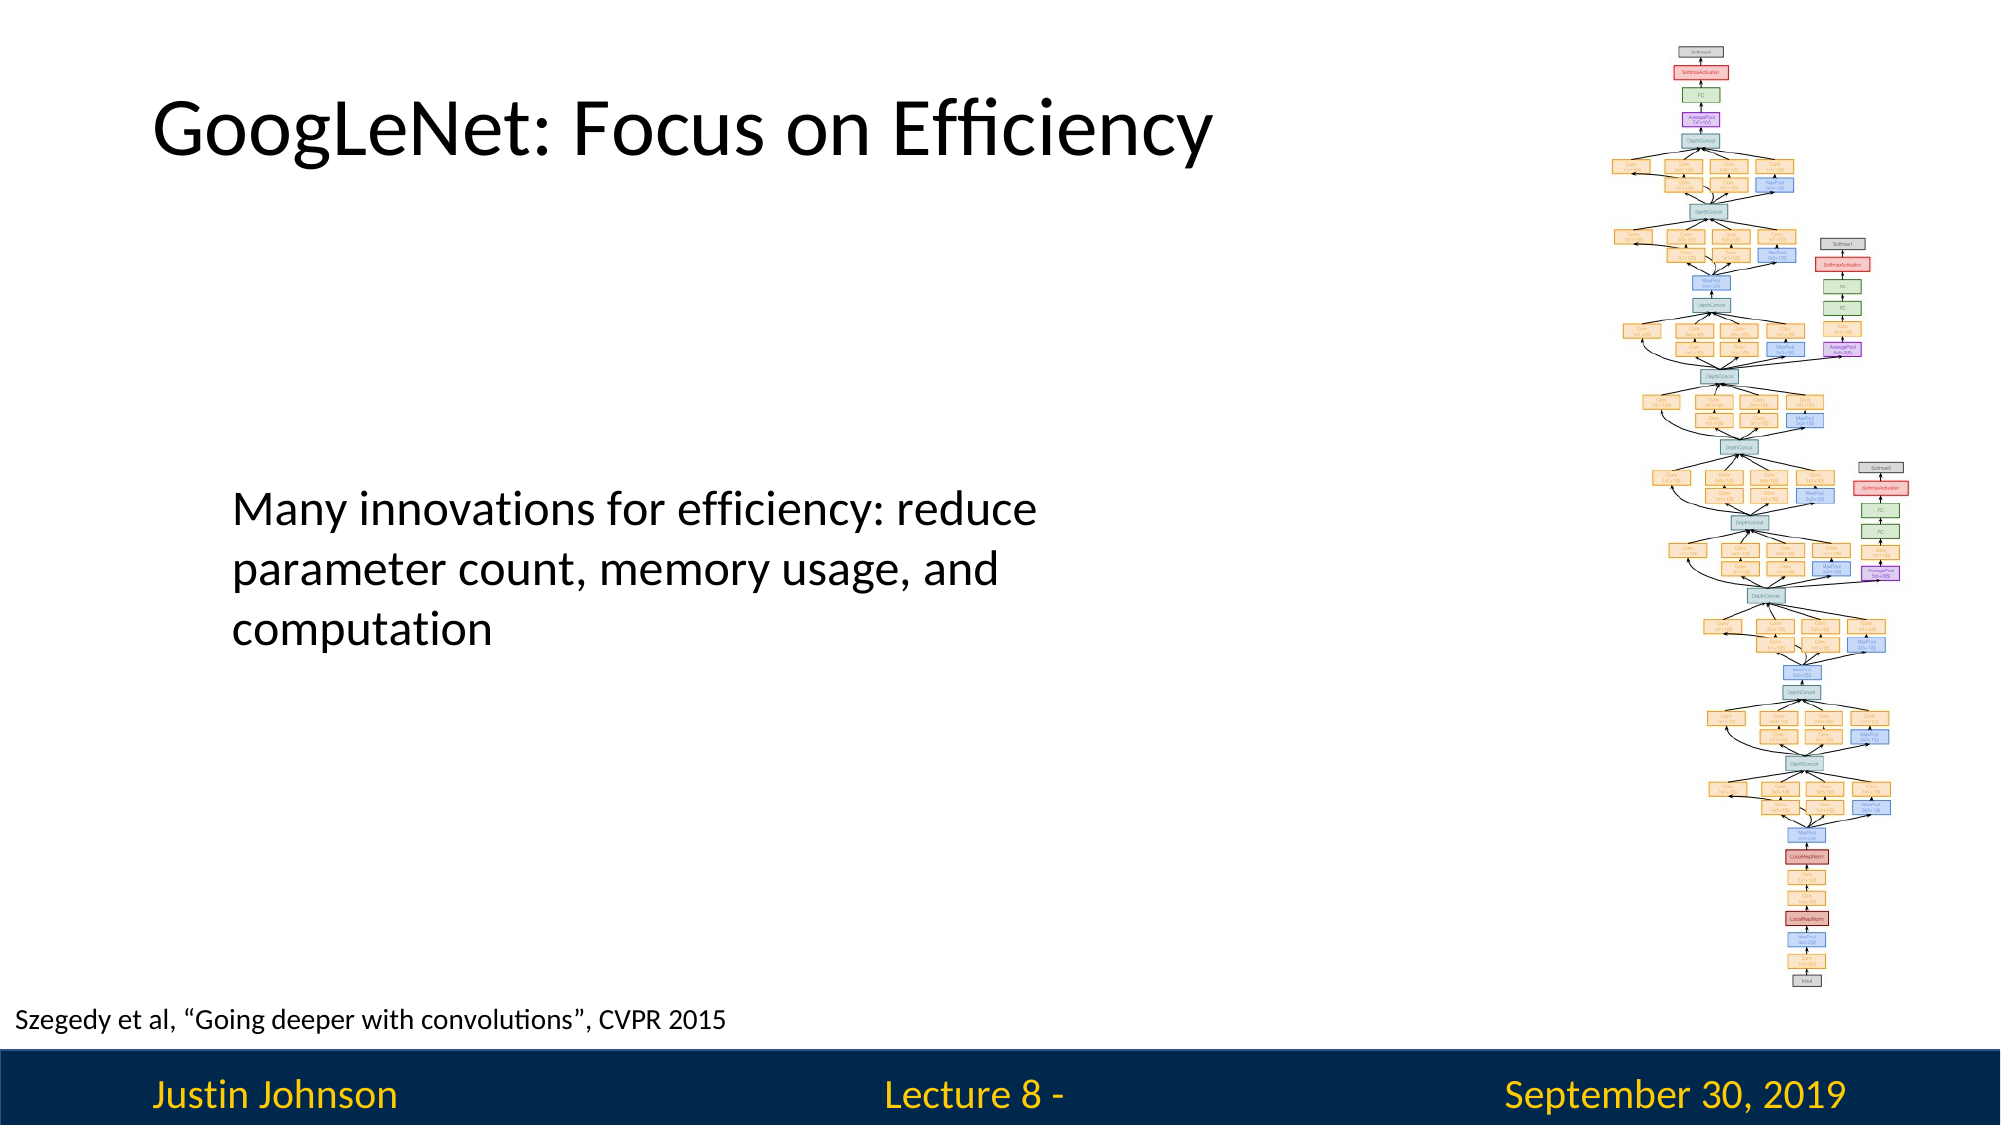

# GoogLeNet: Focus on Efficiency
Many innovations for efficiency: reduce parameter count, memory usage, and computation
Szegedy et al, “Going deeper with convolutions”, CVPR 2015
Justin Johnson
September 30, 2019
Lecture 8 - 326